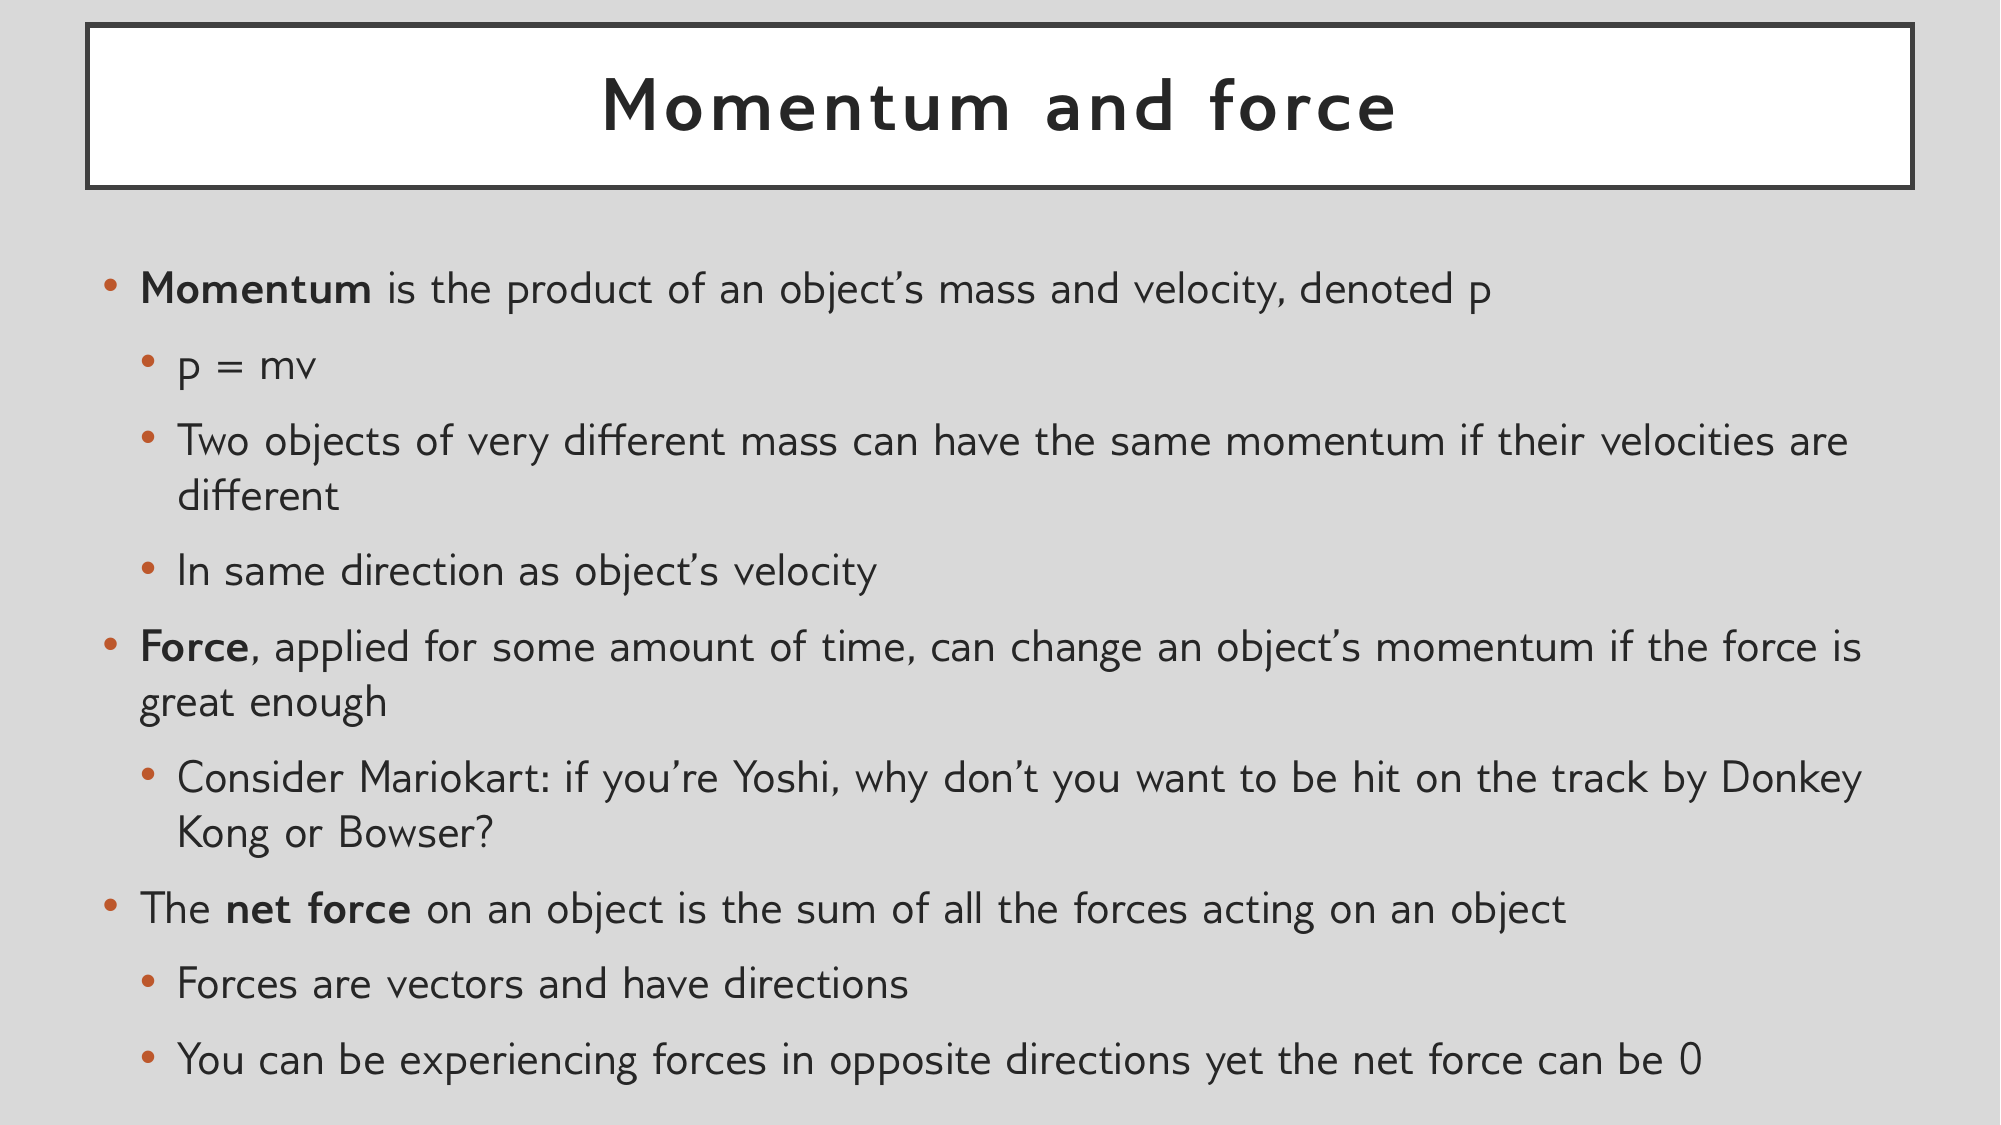

# Momentum and force
Momentum is the product of an object’s mass and velocity, denoted p
p = mv
Two objects of very different mass can have the same momentum if their velocities are different
In same direction as object’s velocity
Force, applied for some amount of time, can change an object’s momentum if the force is great enough
Consider Mariokart: if you’re Yoshi, why don’t you want to be hit on the track by Donkey Kong or Bowser?
The net force on an object is the sum of all the forces acting on an object
Forces are vectors and have directions
You can be experiencing forces in opposite directions yet the net force can be 0